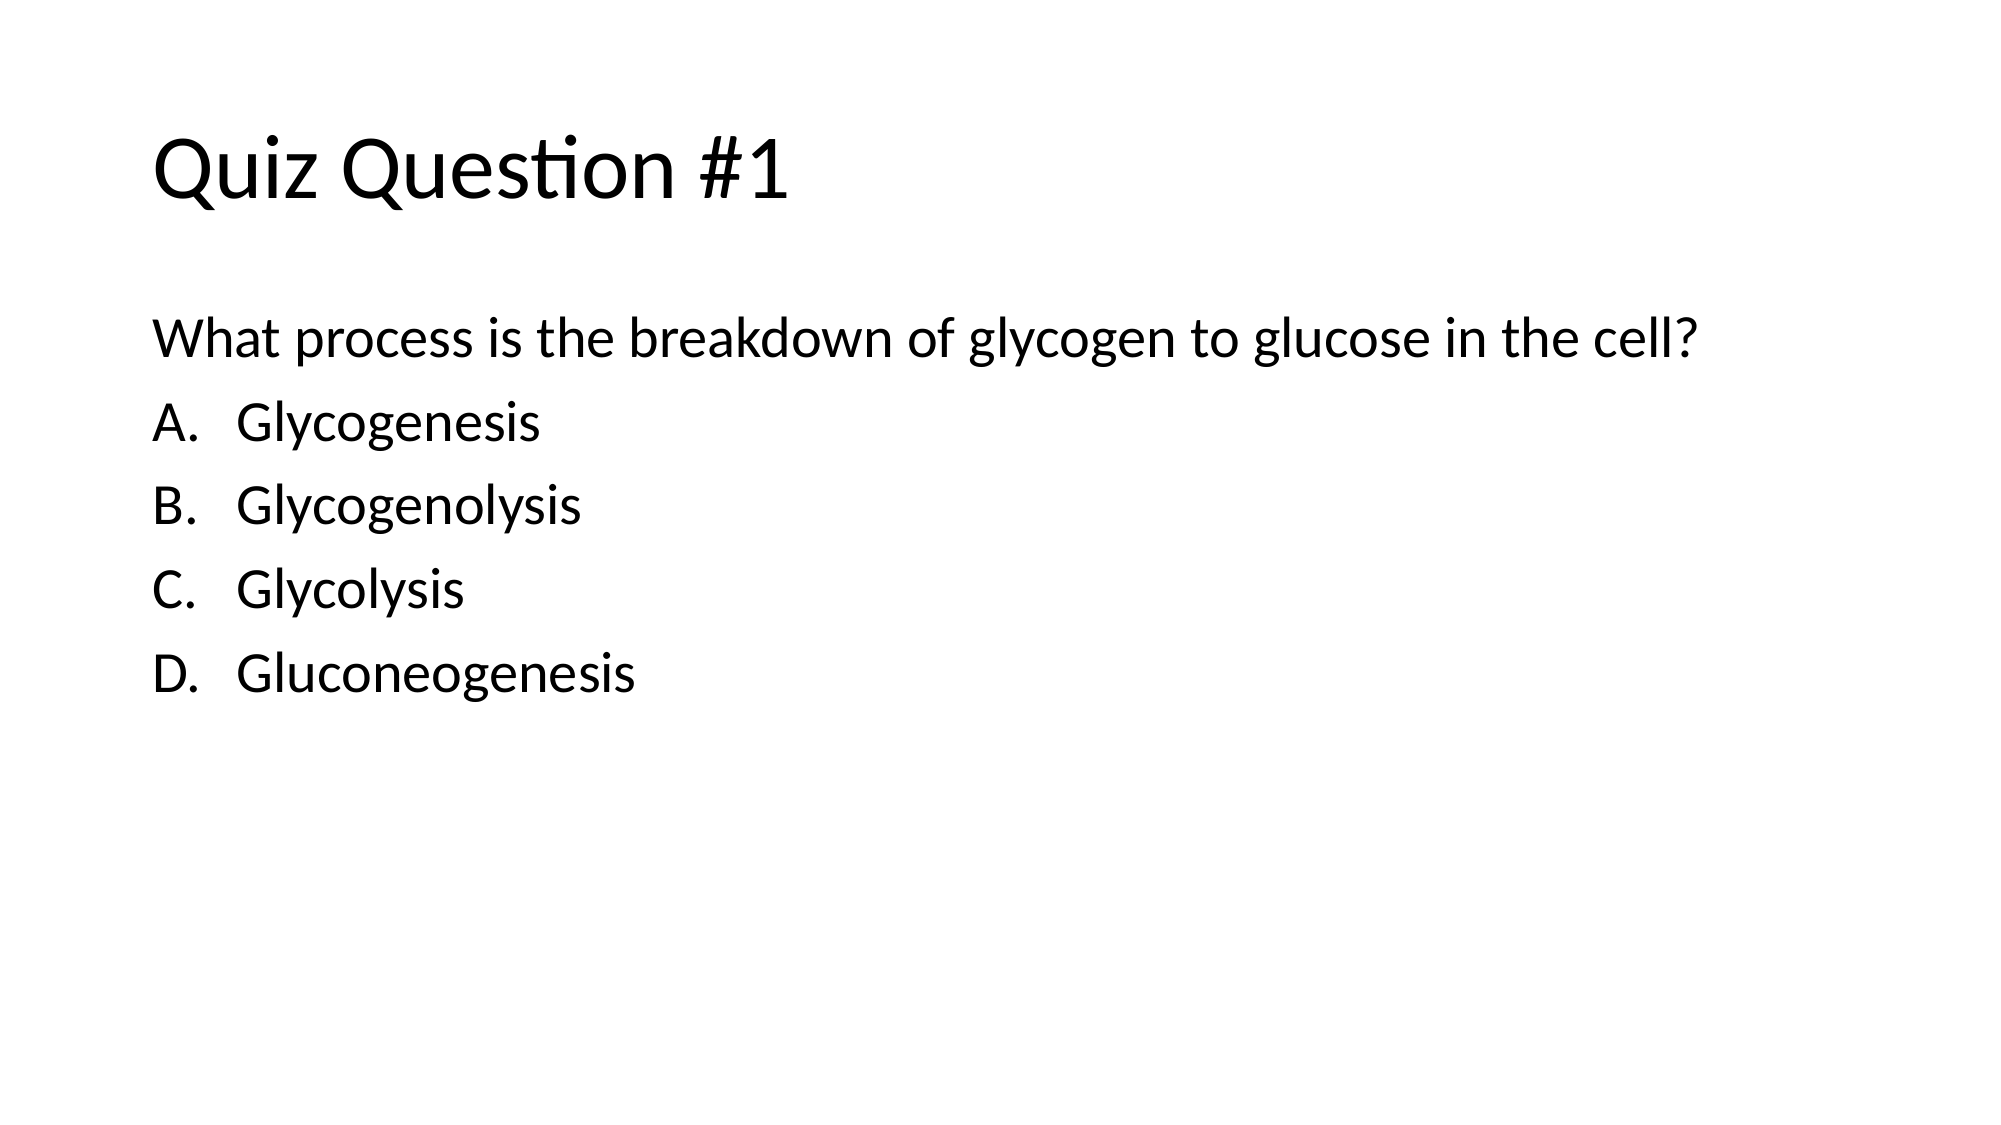

# Quiz Question #1
What process is the breakdown of glycogen to glucose in the cell?
Glycogenesis
Glycogenolysis
Glycolysis
Gluconeogenesis